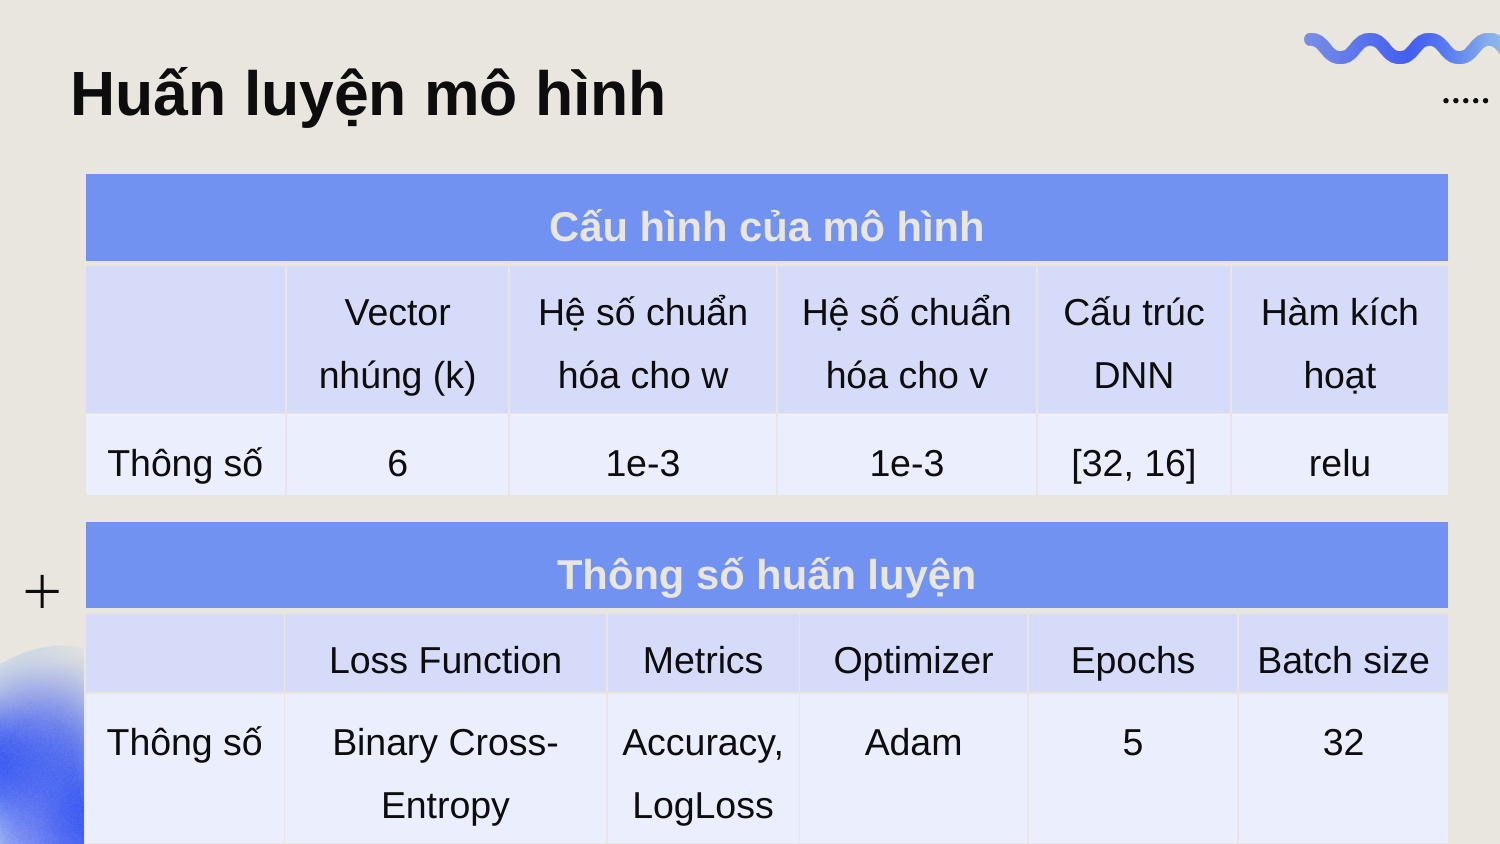

Huấn luyện mô hình
| Cấu hình của mô hình |  |  |  |  |  |
| --- | --- | --- | --- | --- | --- |
|  | Vector nhúng (k) | Hệ số chuẩn hóa cho w | Hệ số chuẩn hóa cho v | Cấu trúc DNN | Hàm kích hoạt |
| Thông số | 6 | 1e-3 | 1e-3 | [32, 16] | relu |
| Thông số huấn luyện |  |  |  |  |  |
| --- | --- | --- | --- | --- | --- |
|  | Loss Function | Metrics | Optimizer | Epochs | Batch size |
| Thông số | Binary Cross-Entropy | Accuracy, LogLoss | Adam | 5 | 32 |